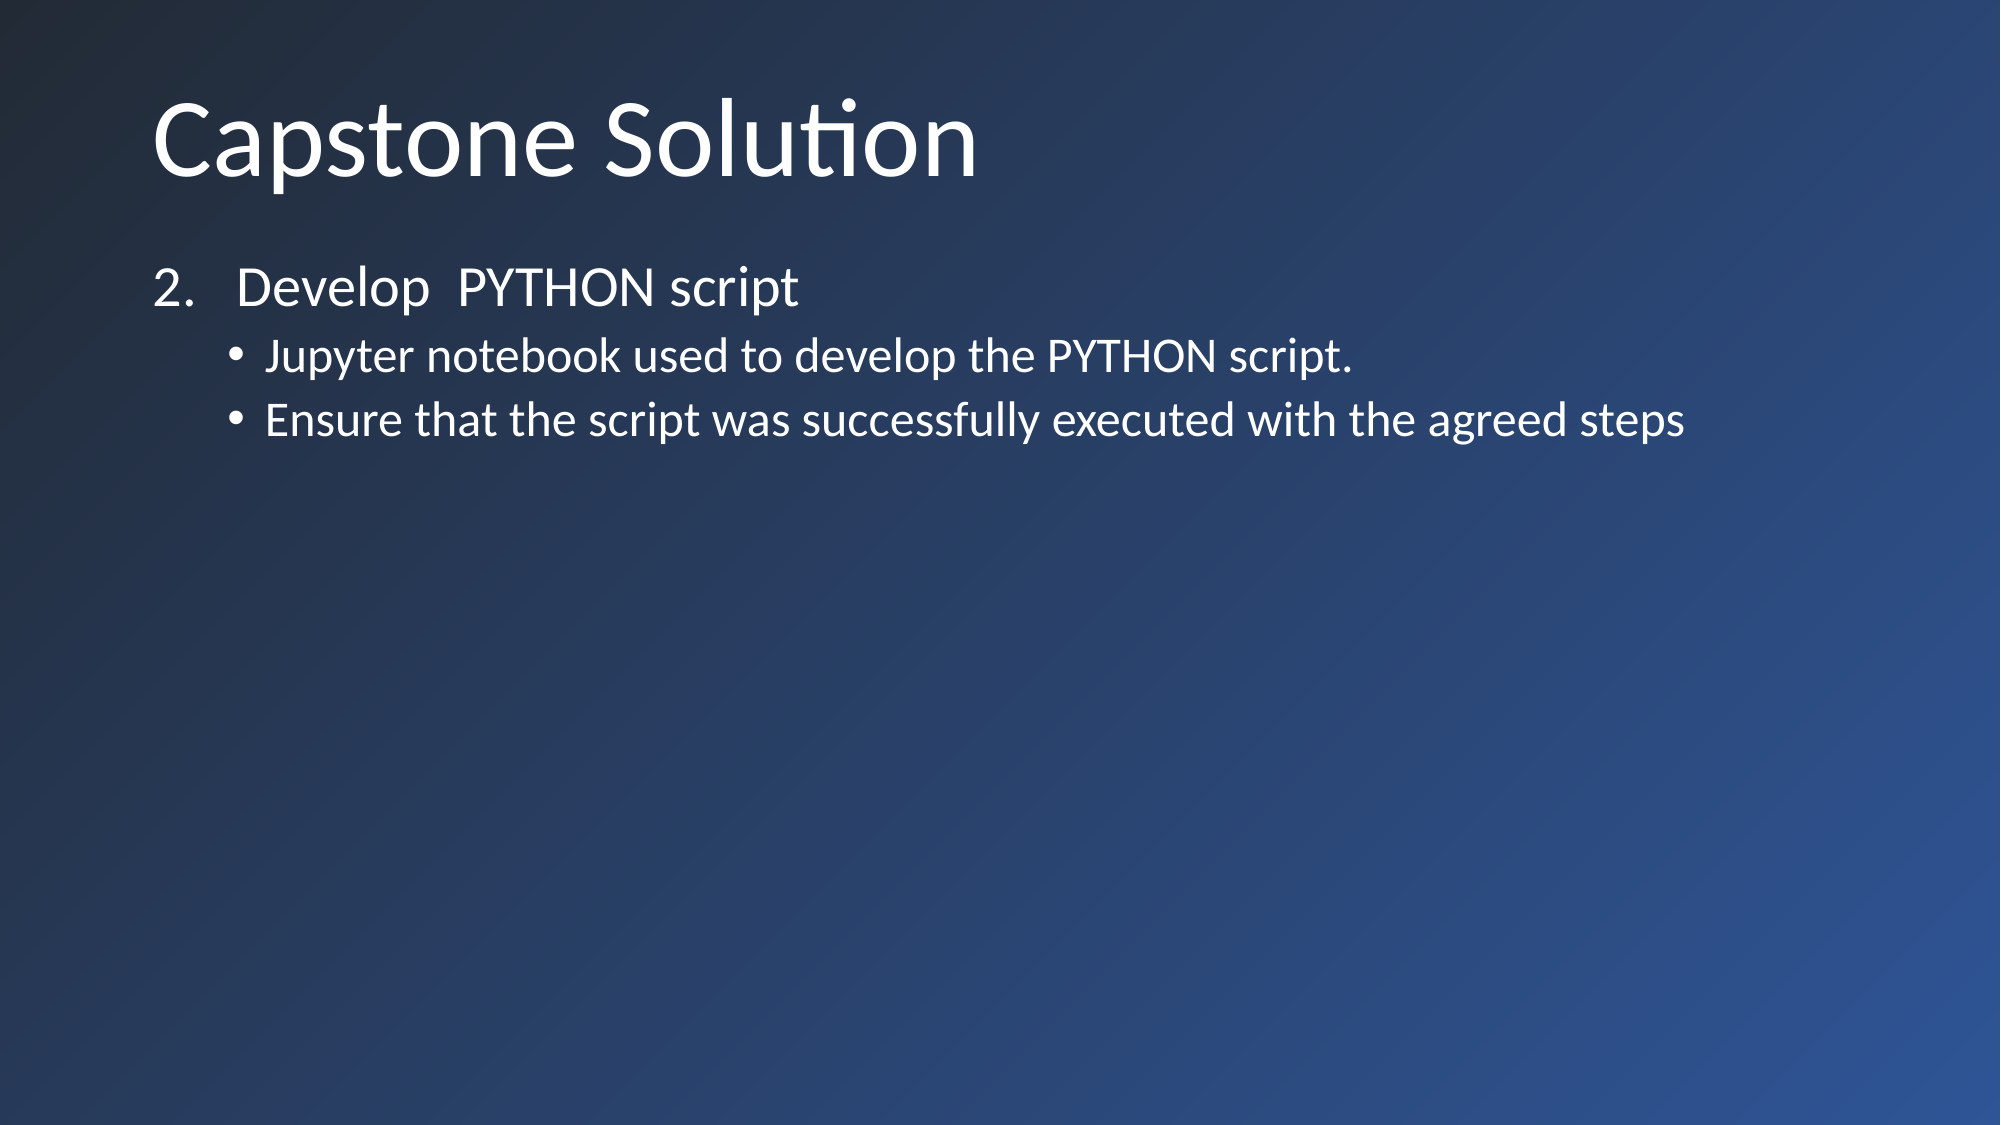

# Capstone Solution
Develop  PYTHON script
Jupyter notebook used to develop the PYTHON script.
Ensure that the script was successfully executed with the agreed steps